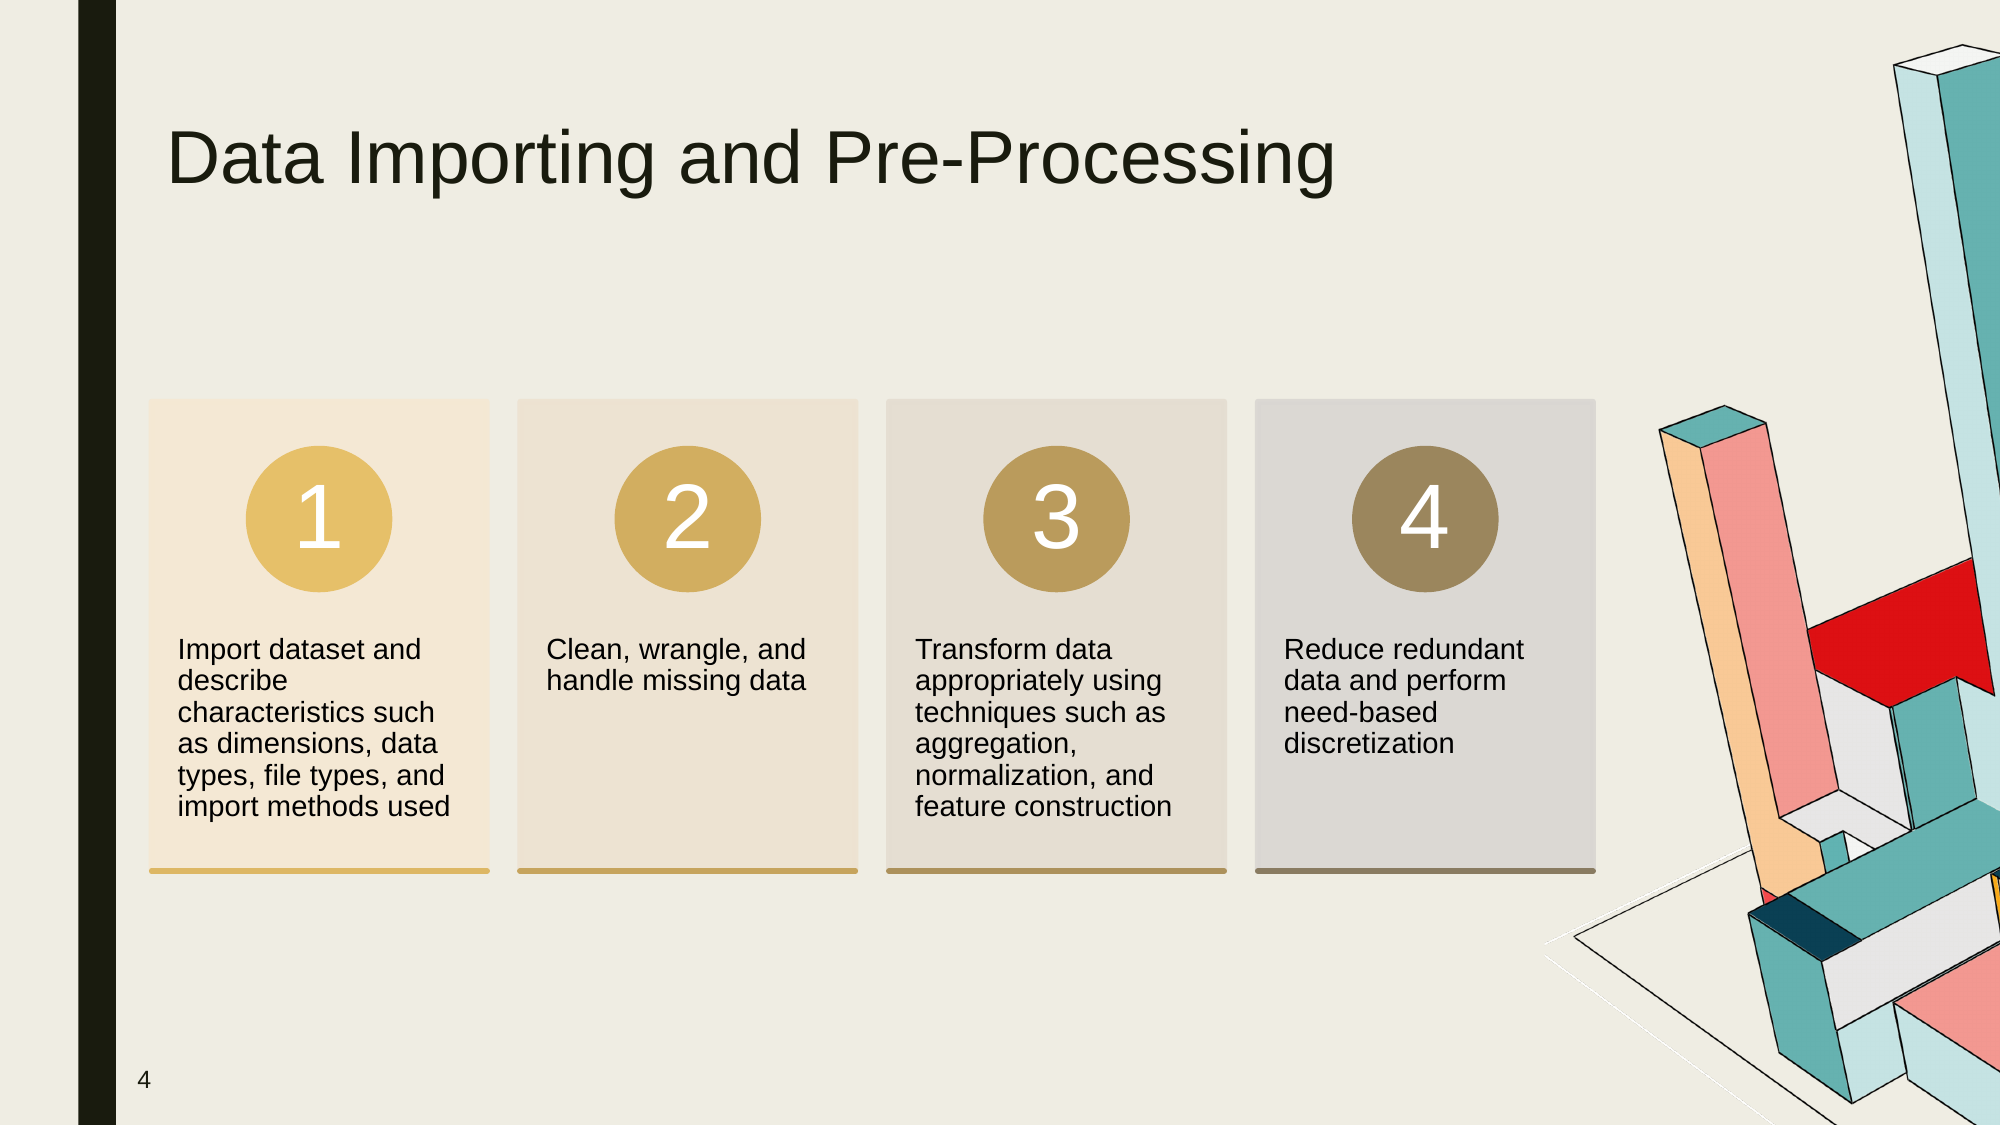

# Data Importing and Pre-Processing
Import dataset and describe characteristics such as dimensions, data types, file types, and import methods used
1
Clean, wrangle, and handle missing data
2
Transform data appropriately using techniques such as aggregation, normalization, and feature construction
3
Reduce redundant data and perform need-based discretization
4
4